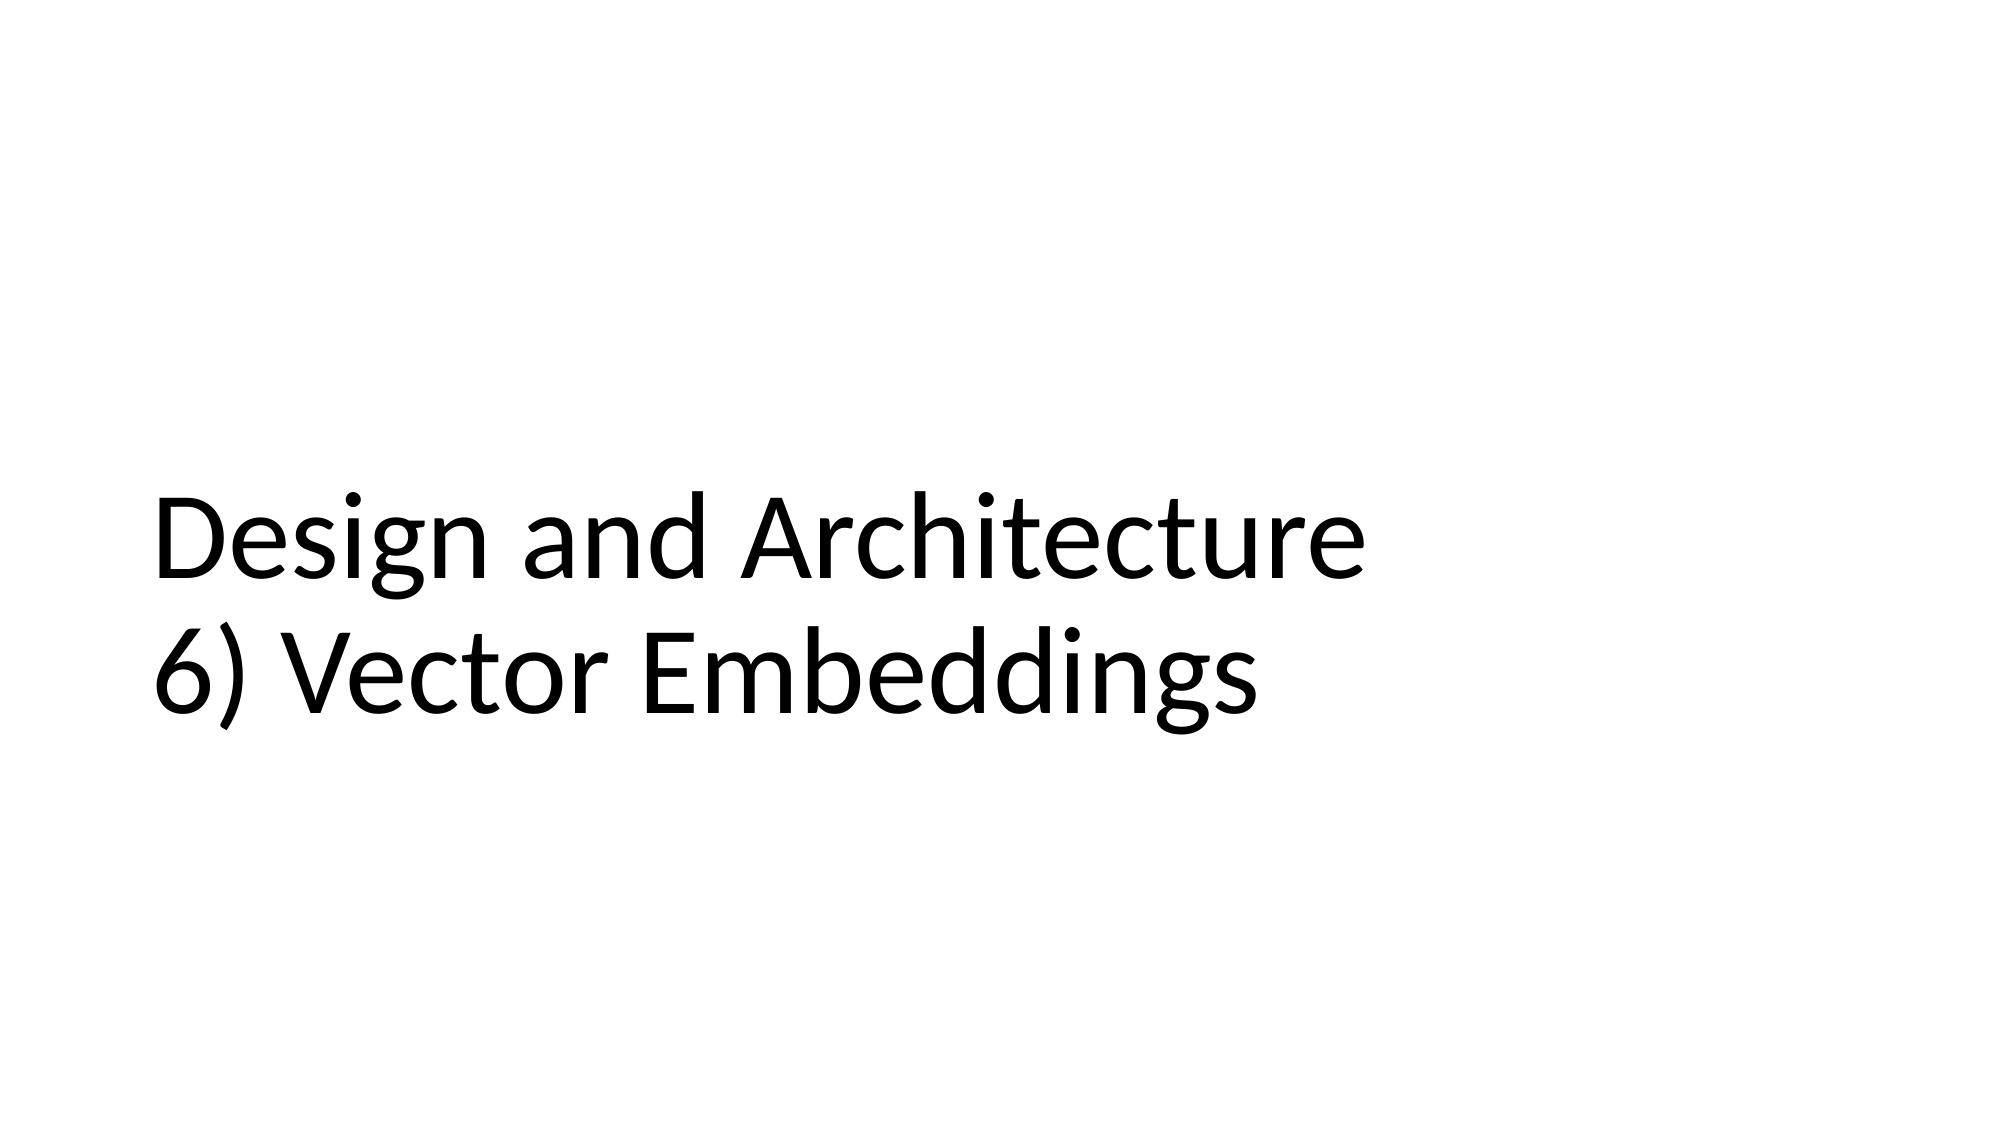

# Design and Architecture 6) Vector Embeddings